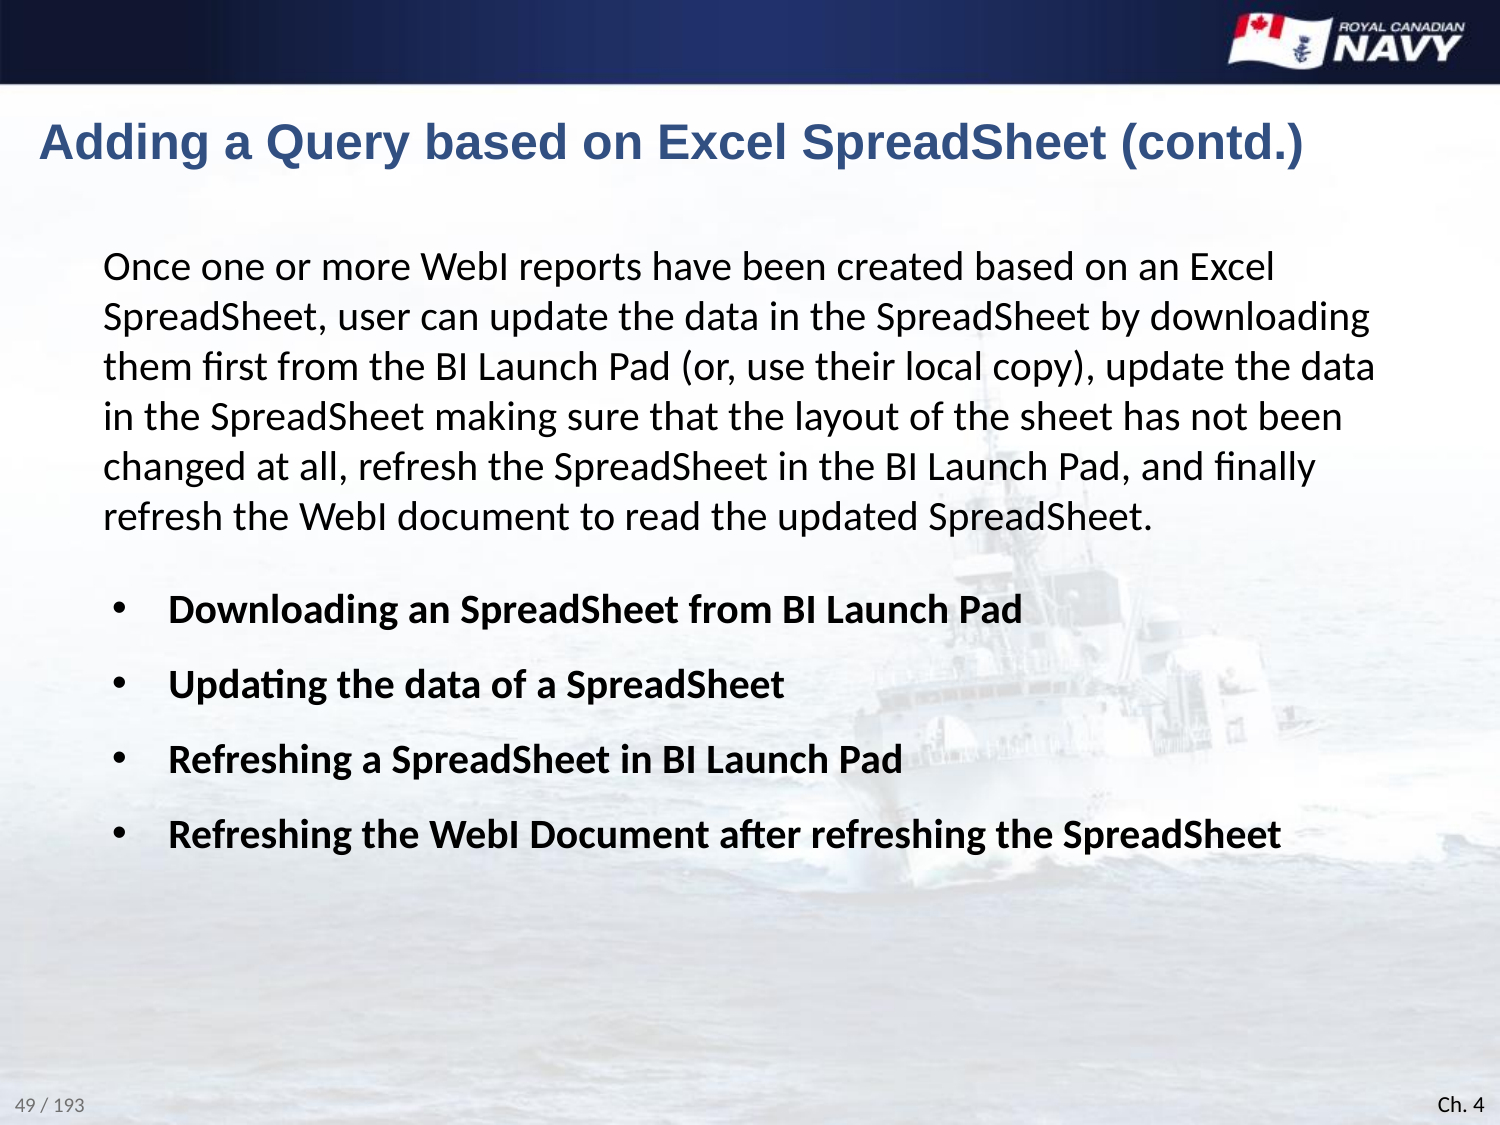

# Adding a Query based on Excel SpreadSheet (contd.)
Once one or more WebI reports have been created based on an Excel SpreadSheet, user can update the data in the SpreadSheet by downloading them first from the BI Launch Pad (or, use their local copy), update the data in the SpreadSheet making sure that the layout of the sheet has not been changed at all, refresh the SpreadSheet in the BI Launch Pad, and finally refresh the WebI document to read the updated SpreadSheet.
Downloading an SpreadSheet from BI Launch Pad
Updating the data of a SpreadSheet
Refreshing a SpreadSheet in BI Launch Pad
Refreshing the WebI Document after refreshing the SpreadSheet
Ch. 4
49 / 193